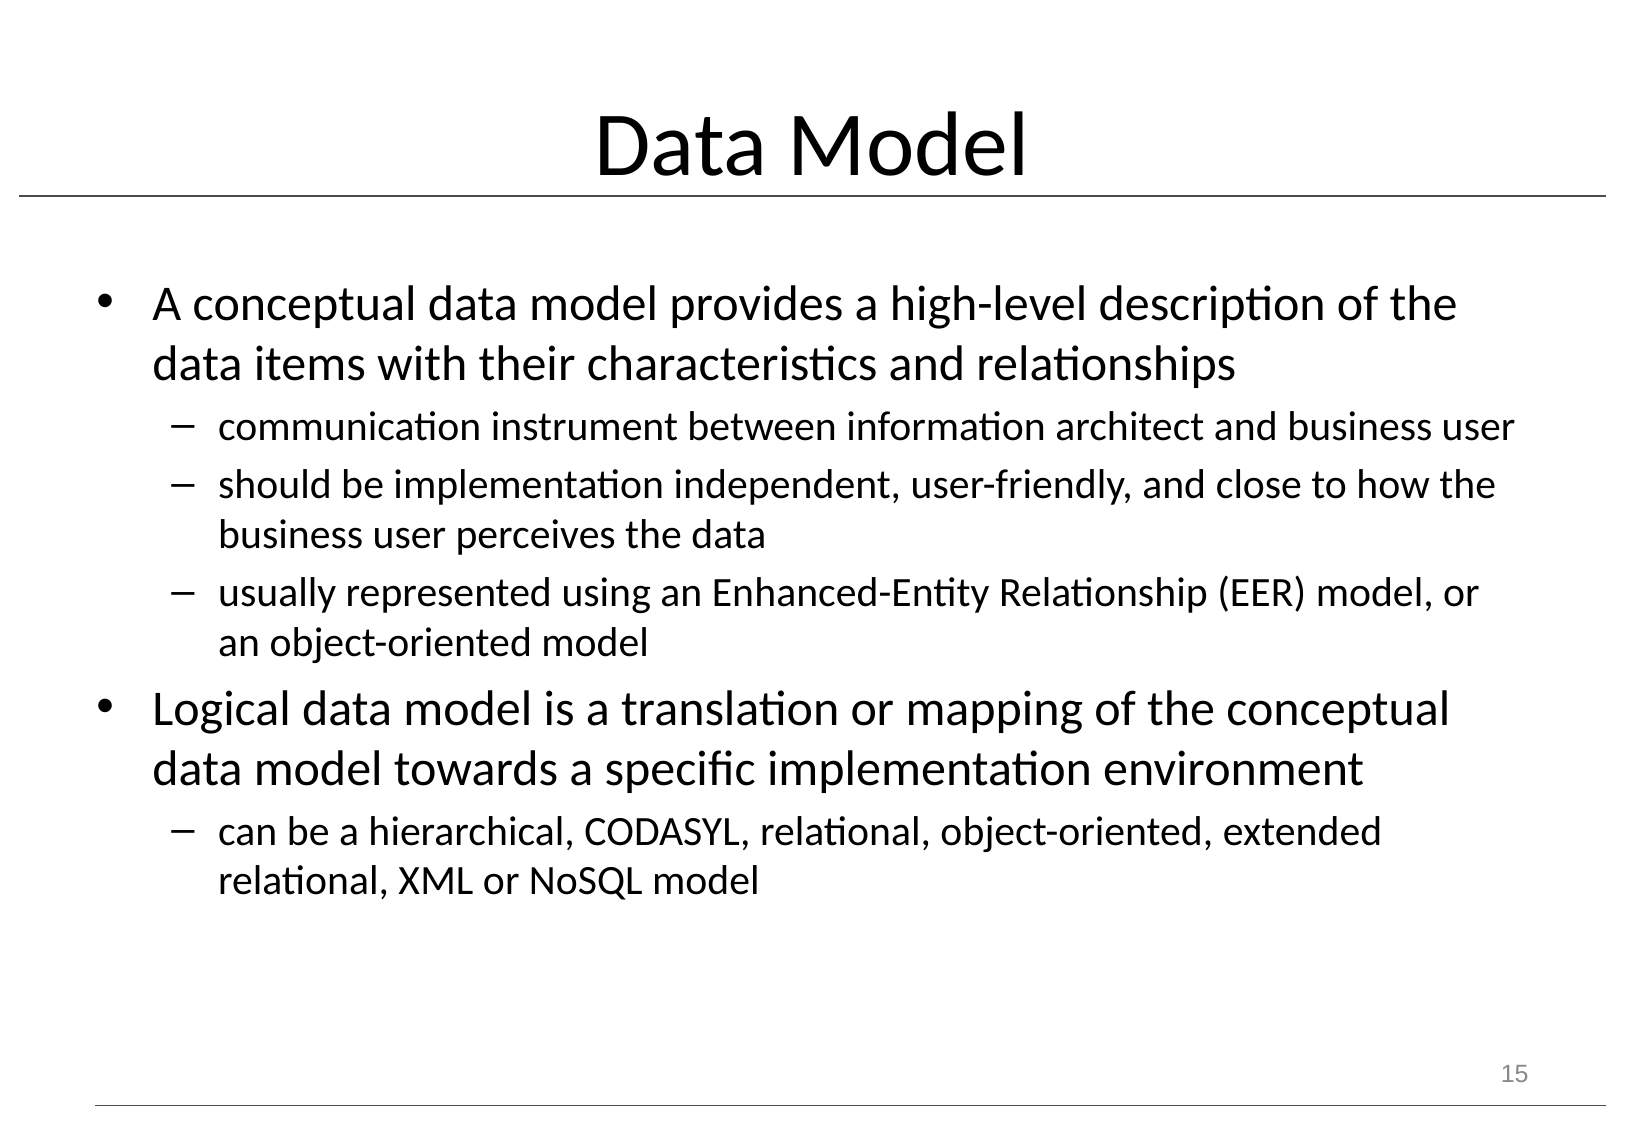

# Data Model
A conceptual data model provides a high-level description of the data items with their characteristics and relationships
communication instrument between information architect and business user
should be implementation independent, user-friendly, and close to how the business user perceives the data
usually represented using an Enhanced-Entity Relationship (EER) model, or an object-oriented model
Logical data model is a translation or mapping of the conceptual data model towards a specific implementation environment
can be a hierarchical, CODASYL, relational, object-oriented, extended relational, XML or NoSQL model

15